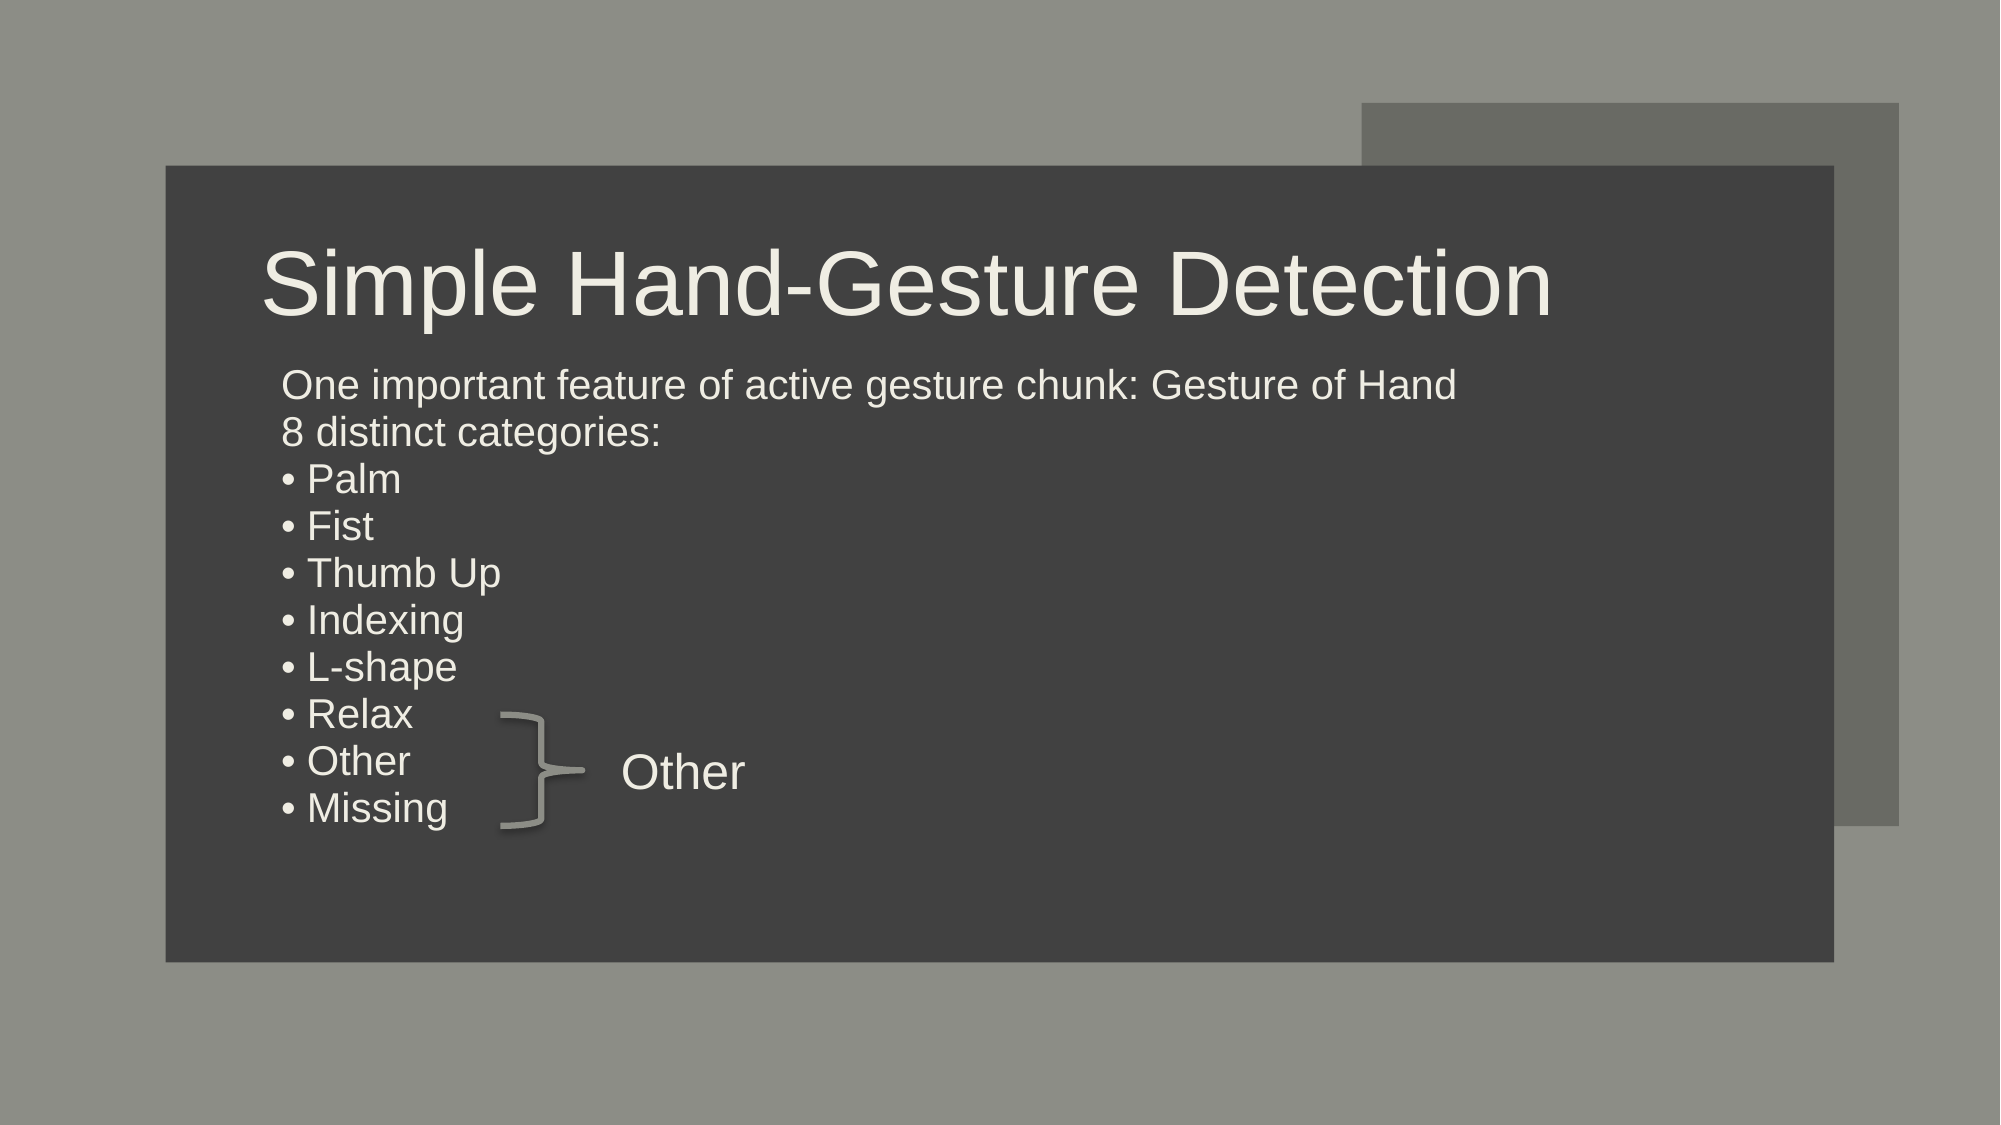

# Simple Hand-Gesture Detection
One important feature of active gesture chunk: Gesture of Hand
8 distinct categories:
• Palm
• Fist
• Thumb Up
• Indexing
• L-shape
• Relax
• Other
• Missing

Other